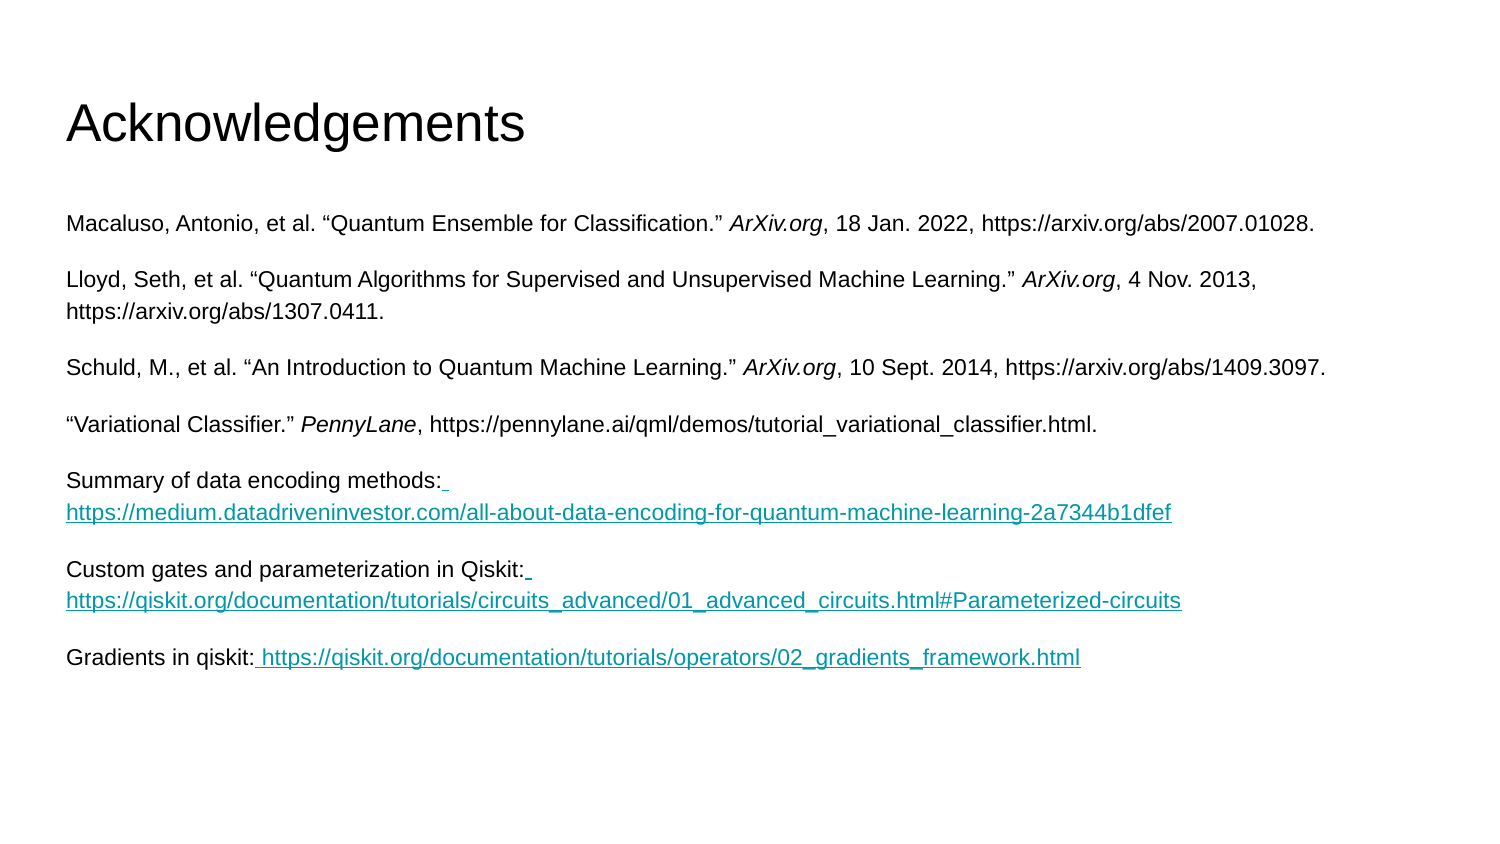

# Acknowledgements
Macaluso, Antonio, et al. “Quantum Ensemble for Classification.” ArXiv.org, 18 Jan. 2022, https://arxiv.org/abs/2007.01028.
Lloyd, Seth, et al. “Quantum Algorithms for Supervised and Unsupervised Machine Learning.” ArXiv.org, 4 Nov. 2013, https://arxiv.org/abs/1307.0411.
Schuld, M., et al. “An Introduction to Quantum Machine Learning.” ArXiv.org, 10 Sept. 2014, https://arxiv.org/abs/1409.3097.
“Variational Classifier.” PennyLane, https://pennylane.ai/qml/demos/tutorial_variational_classifier.html.
Summary of data encoding methods: https://medium.datadriveninvestor.com/all-about-data-encoding-for-quantum-machine-learning-2a7344b1dfef
Custom gates and parameterization in Qiskit: https://qiskit.org/documentation/tutorials/circuits_advanced/01_advanced_circuits.html#Parameterized-circuits
Gradients in qiskit: https://qiskit.org/documentation/tutorials/operators/02_gradients_framework.html